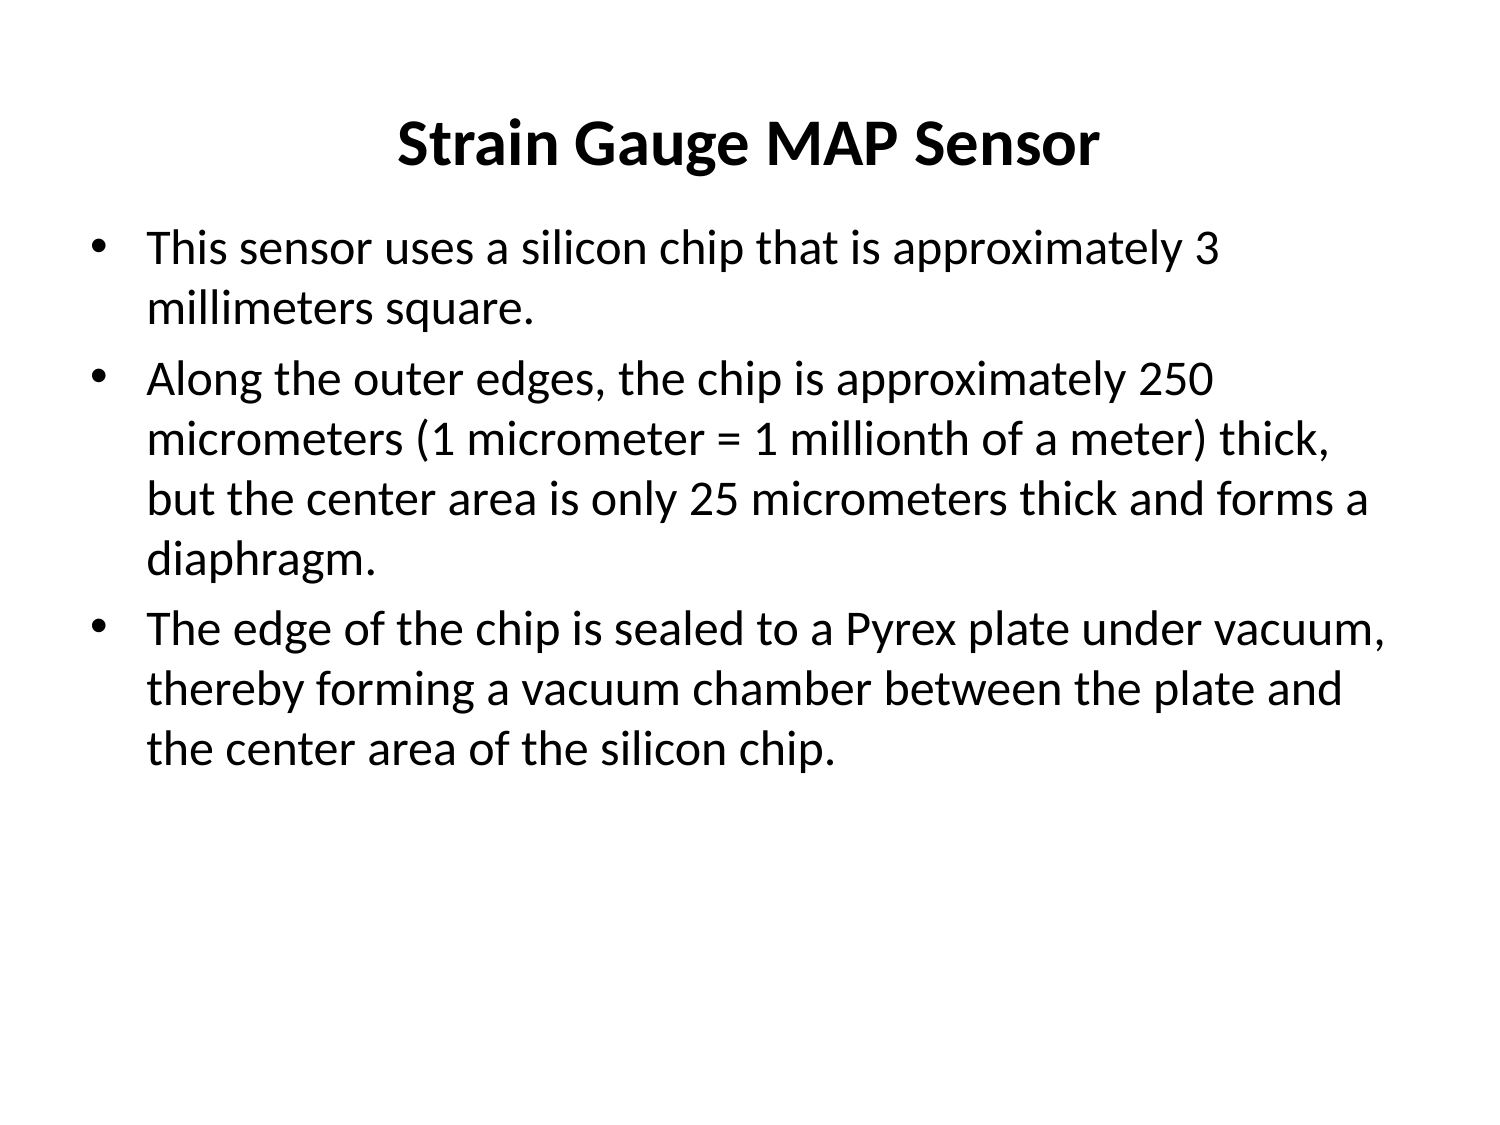

# Strain Gauge MAP Sensor
This sensor uses a silicon chip that is approximately 3 millimeters square.
Along the outer edges, the chip is approximately 250 micrometers (1 micrometer = 1 millionth of a meter) thick, but the center area is only 25 micrometers thick and forms a diaphragm.
The edge of the chip is sealed to a Pyrex plate under vacuum, thereby forming a vacuum chamber between the plate and the center area of the silicon chip.